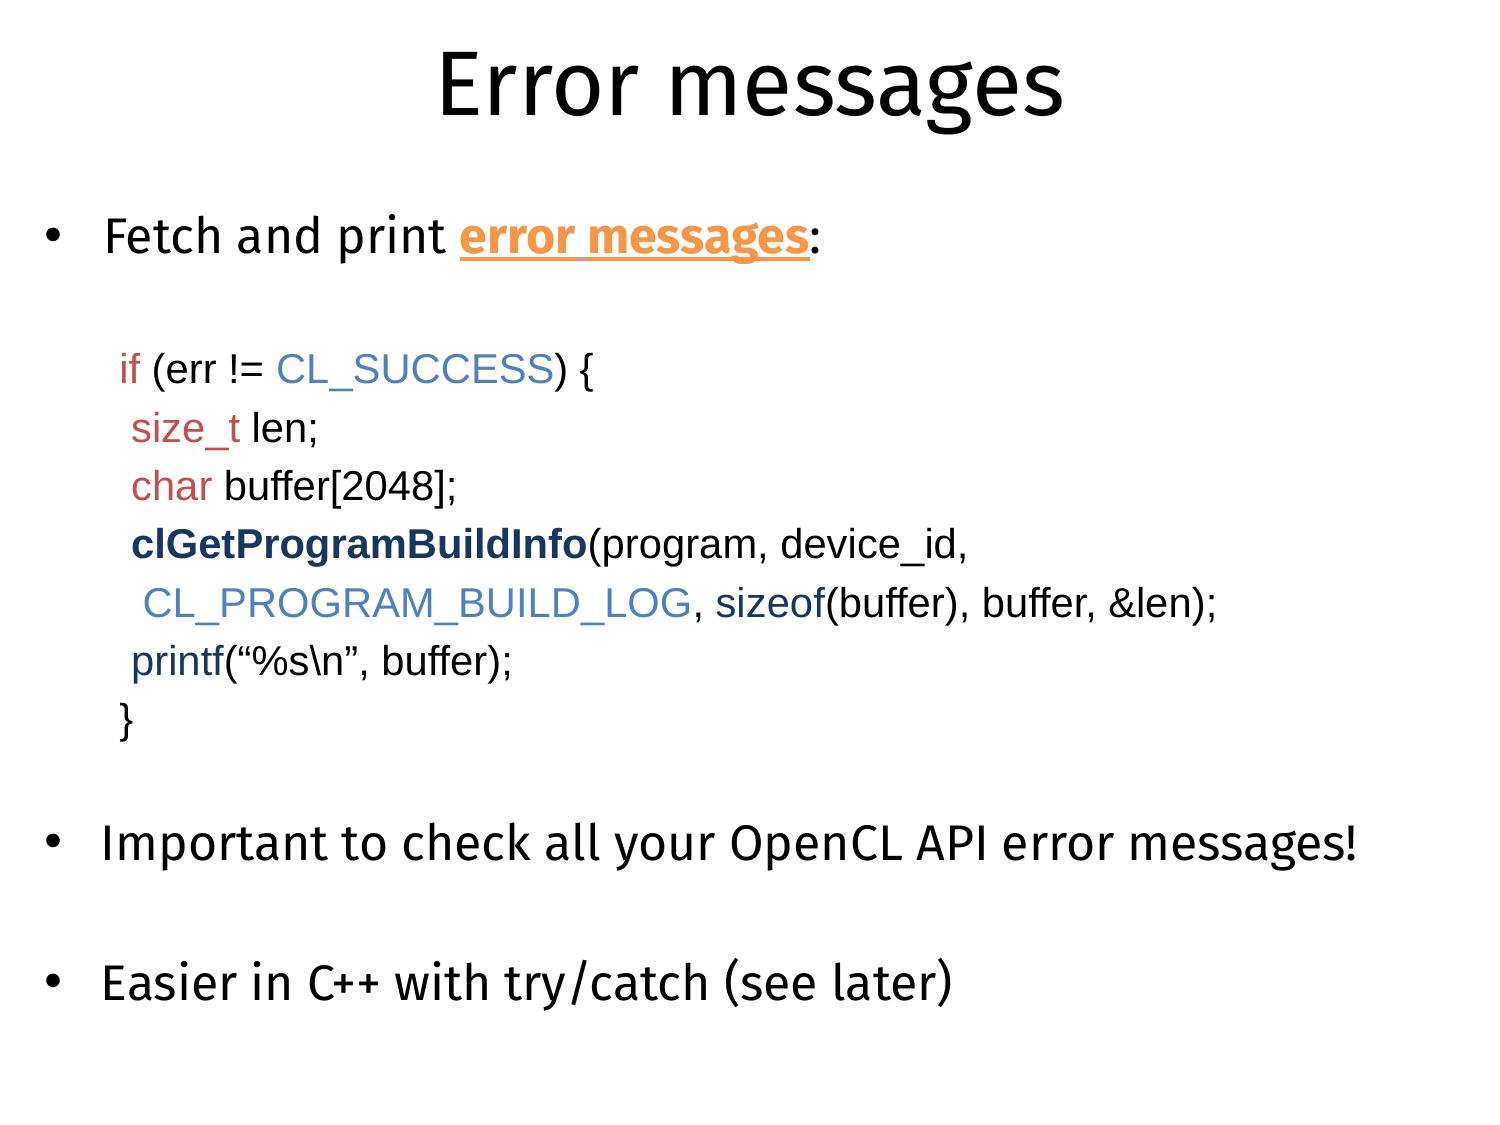

# Error messages
Fetch and print error messages:

if (err != CL_SUCCESS) {
 size_t len;
 char buffer[2048];
 clGetProgramBuildInfo(program, device_id,
  CL_PROGRAM_BUILD_LOG, sizeof(buffer), buffer, &len);
 printf(“%s\n”, buffer);
}

Important to check all your OpenCL API error messages!

Easier in C++ with try/catch (see later)